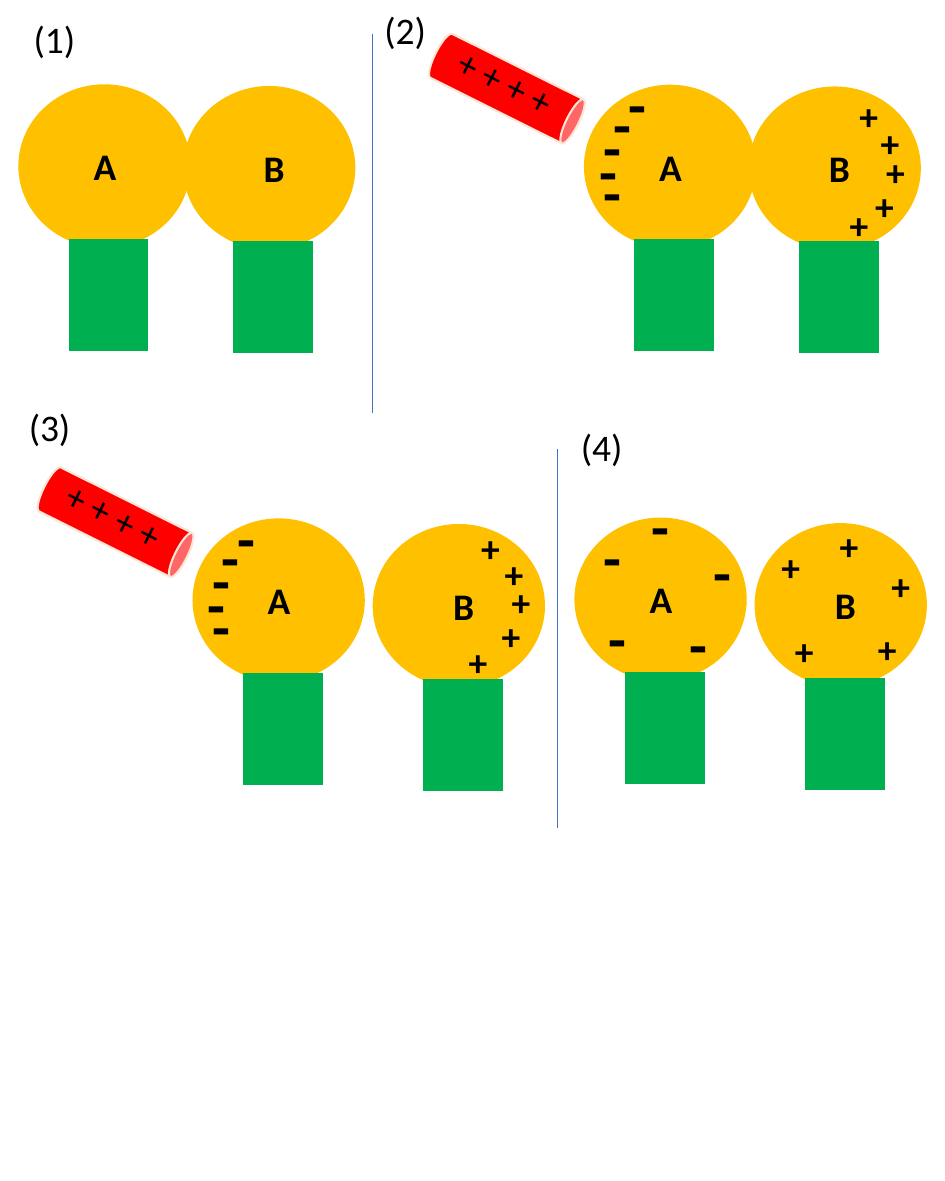

(2)
(1)

+ + + +
-
-

A
+

A

B

B
-
+
-
+
-
+
+
(3)
(4)
-

+ + + +
-
-
-
+
+

A

A

B

B
-
+
-
+
+
-
+
-
-
-
+
+
+
+